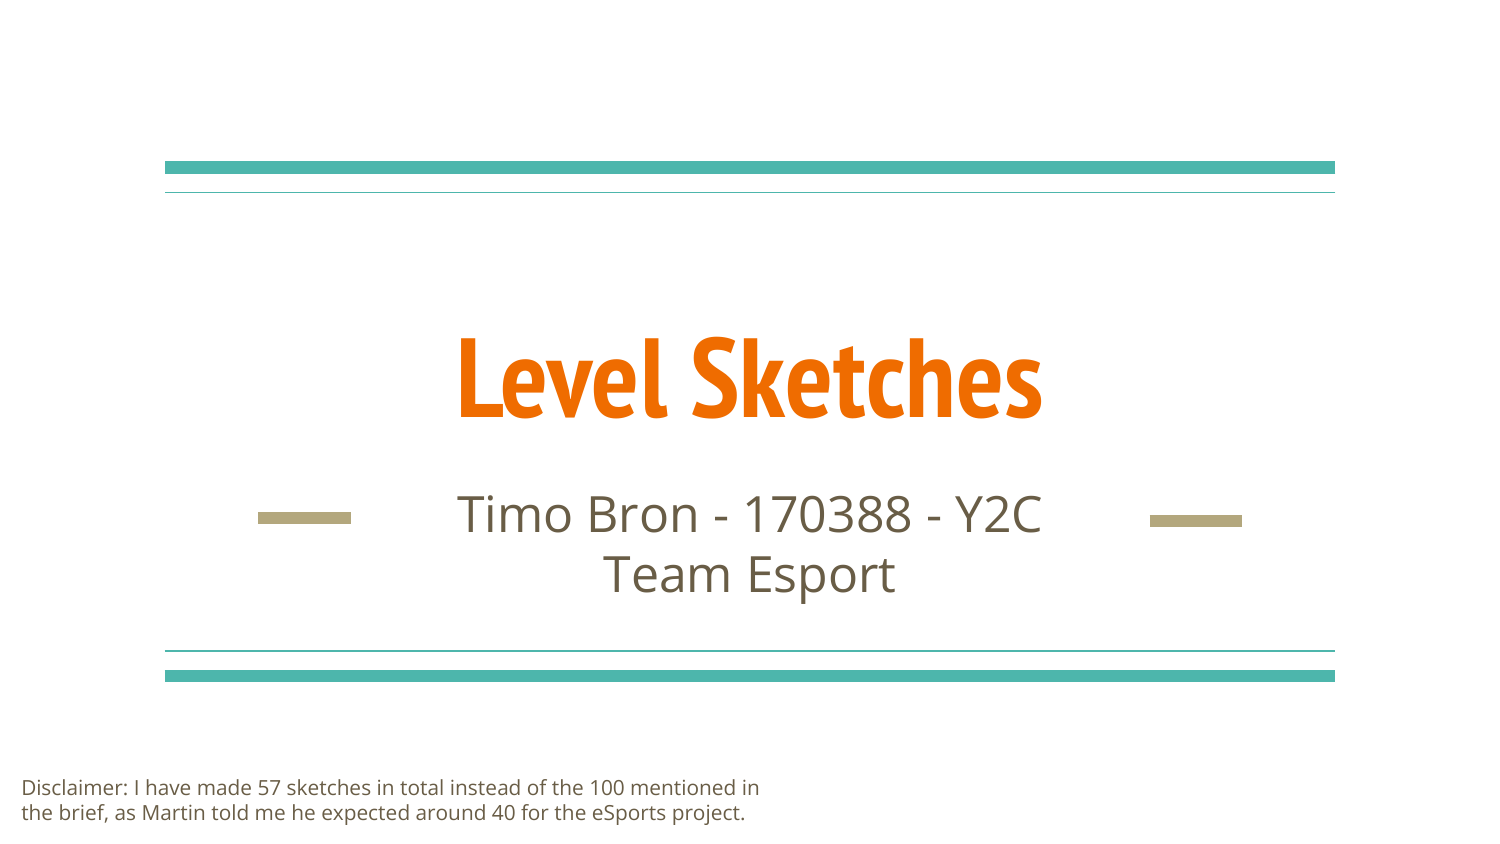

# Level Sketches
Timo Bron - 170388 - Y2C
Team Esport
Disclaimer: I have made 57 sketches in total instead of the 100 mentioned in the brief, as Martin told me he expected around 40 for the eSports project.